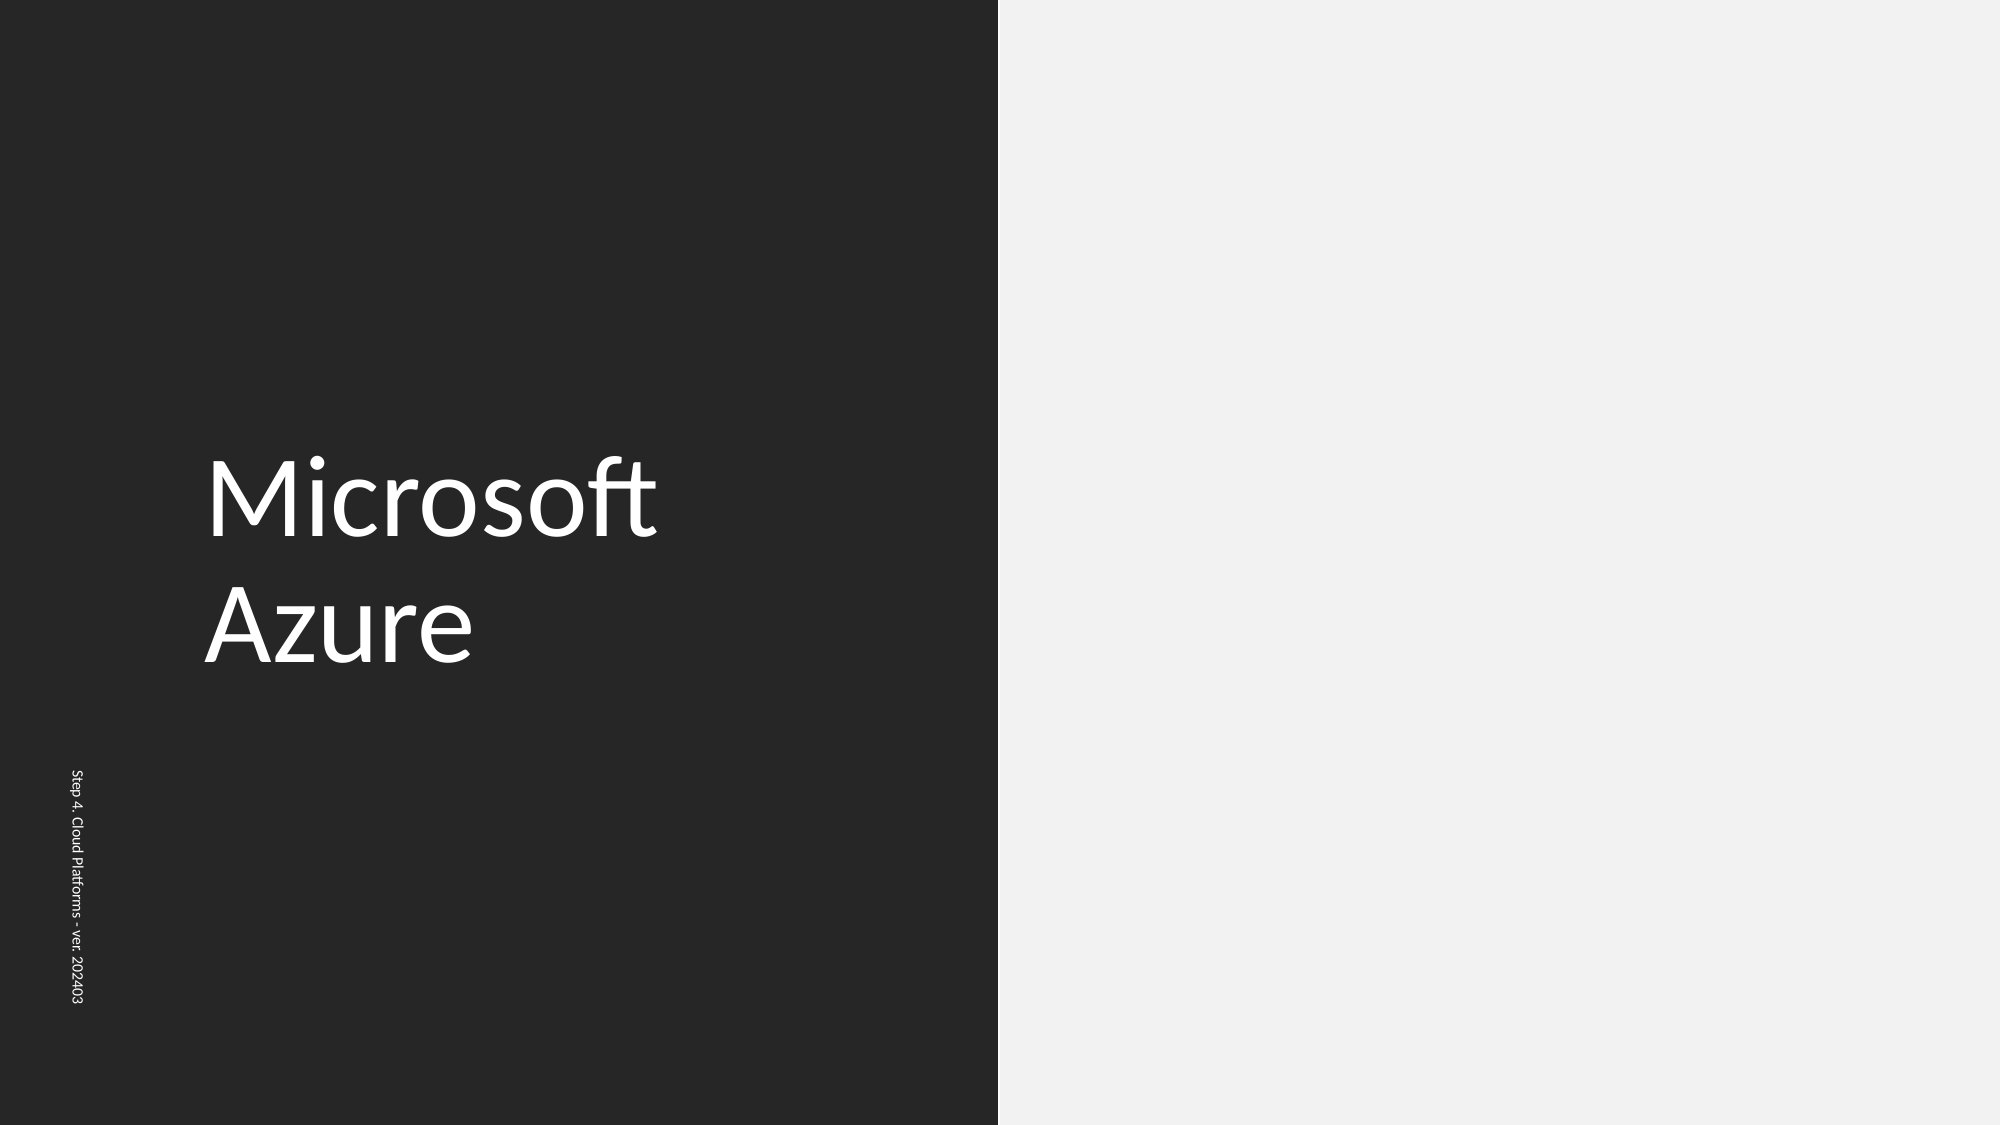

# Microsoft Azure
Step 4. Cloud Platforms - ver. 202403